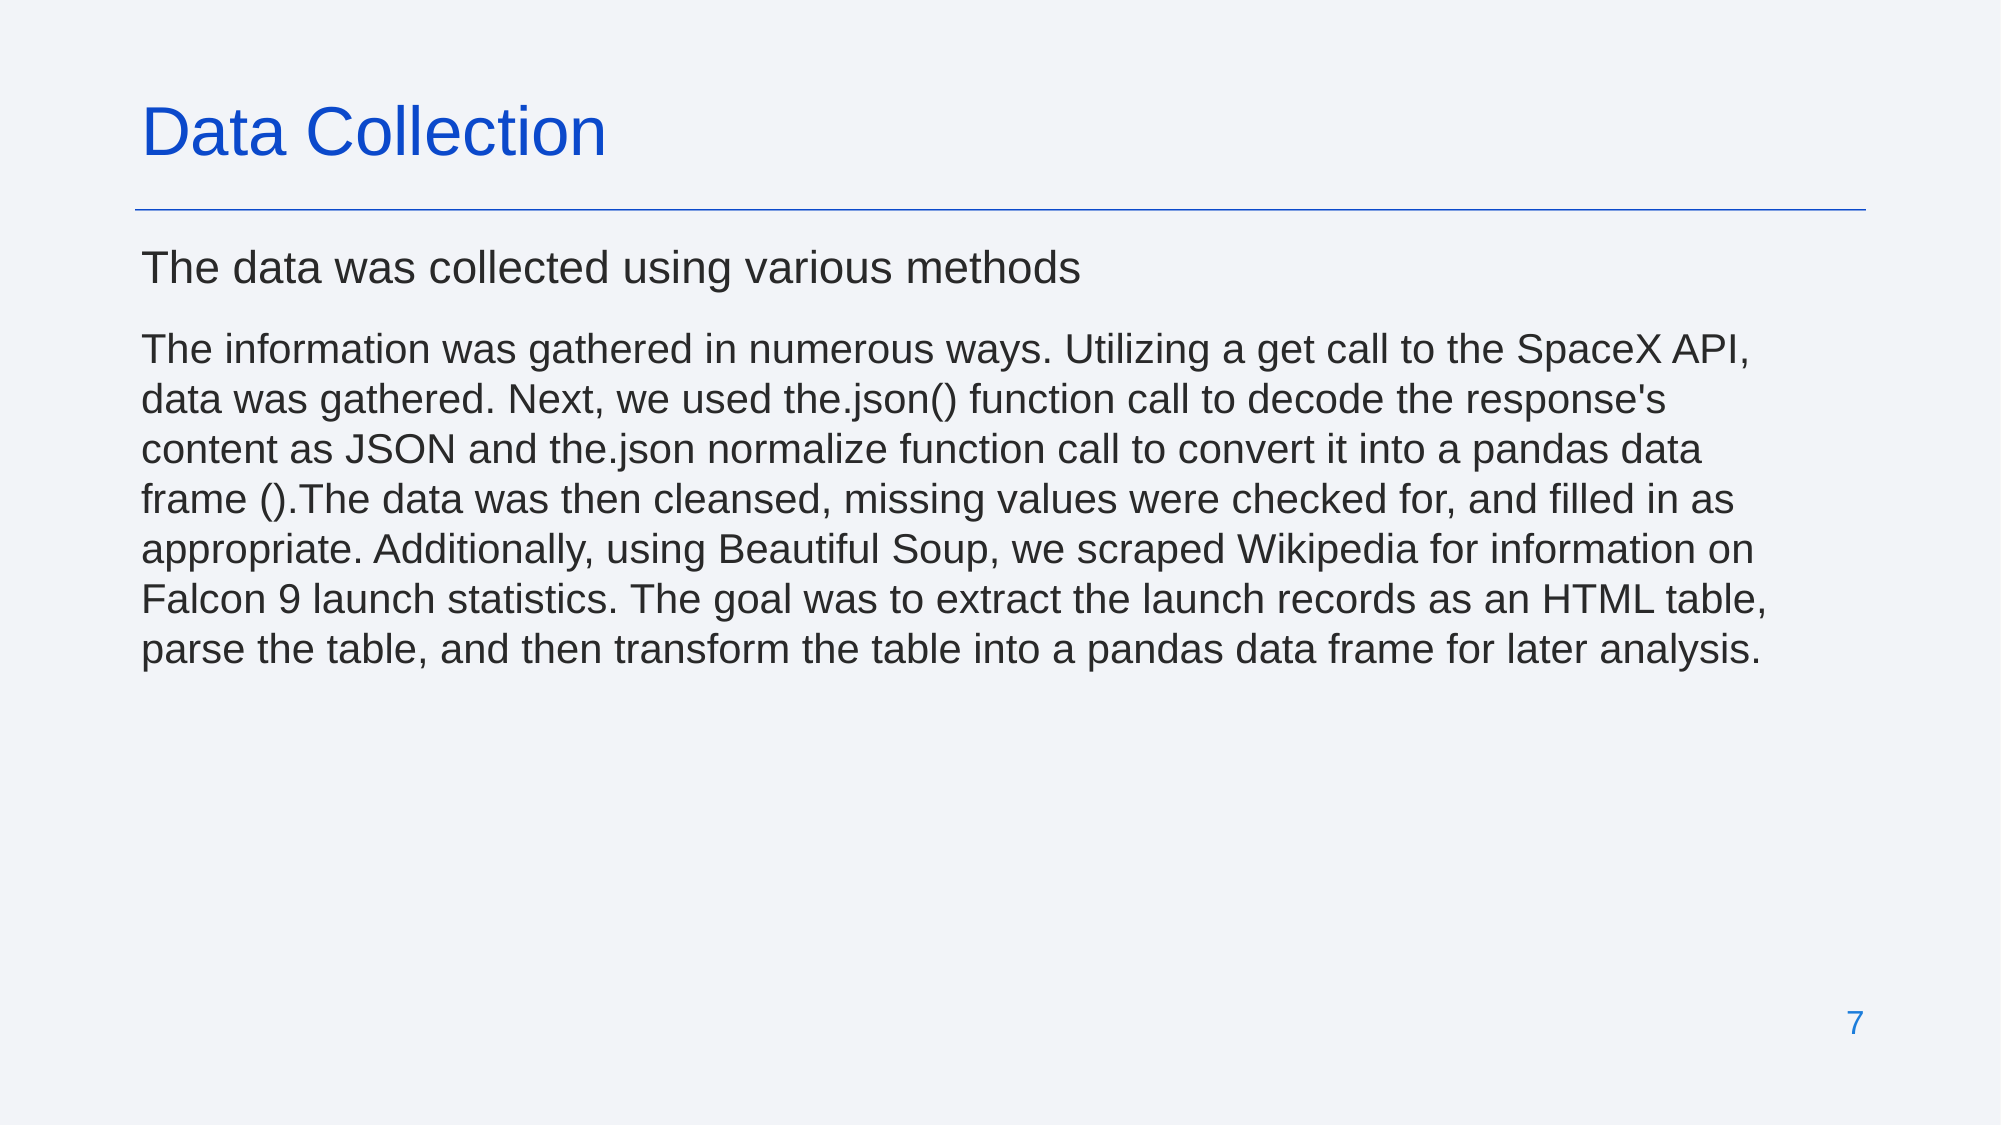

Data Collection
The data was collected using various methods
The information was gathered in numerous ways. Utilizing a get call to the SpaceX API, data was gathered. Next, we used the.json() function call to decode the response's content as JSON and the.json normalize function call to convert it into a pandas data frame ().The data was then cleansed, missing values were checked for, and filled in as appropriate. Additionally, using Beautiful Soup, we scraped Wikipedia for information on Falcon 9 launch statistics. The goal was to extract the launch records as an HTML table, parse the table, and then transform the table into a pandas data frame for later analysis.

7